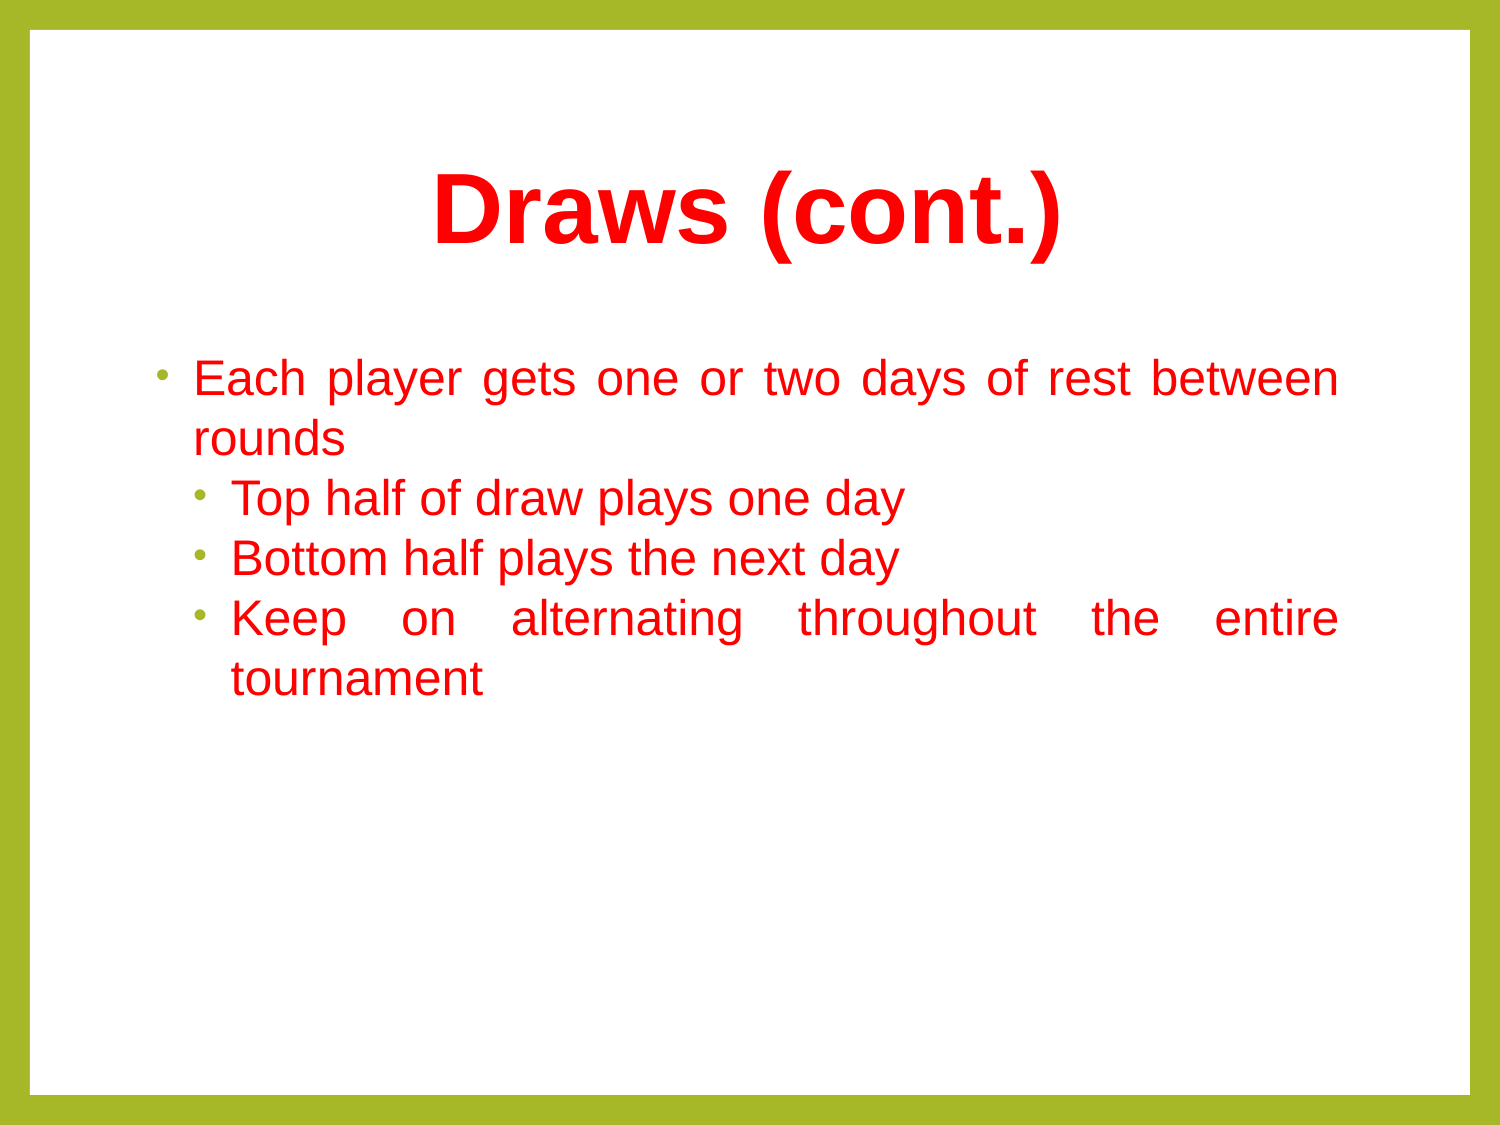

# Draws (cont.)
Each player gets one or two days of rest between rounds
Top half of draw plays one day
Bottom half plays the next day
Keep on alternating throughout the entire tournament